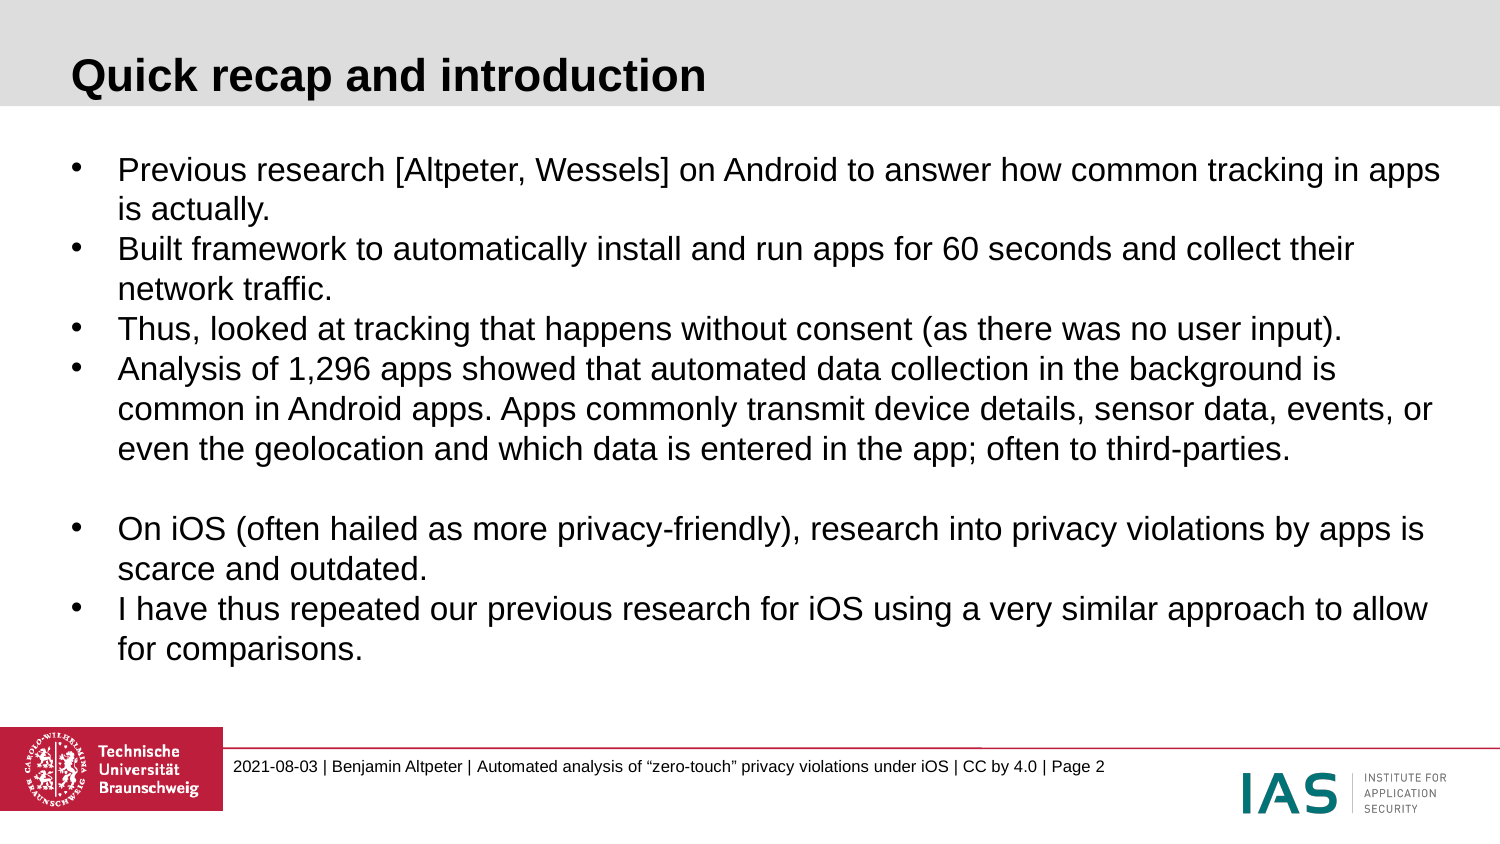

# Quick recap and introduction
Previous research [Altpeter, Wessels] on Android to answer how common tracking in apps is actually.
Built framework to automatically install and run apps for 60 seconds and collect their network traffic.
Thus, looked at tracking that happens without consent (as there was no user input).
Analysis of 1,296 apps showed that automated data collection in the background is common in Android apps. Apps commonly transmit device details, sensor data, events, or even the geolocation and which data is entered in the app; often to third-parties.

On iOS (often hailed as more privacy-friendly), research into privacy violations by apps is scarce and outdated.
I have thus repeated our previous research for iOS using a very similar approach to allow for comparisons.